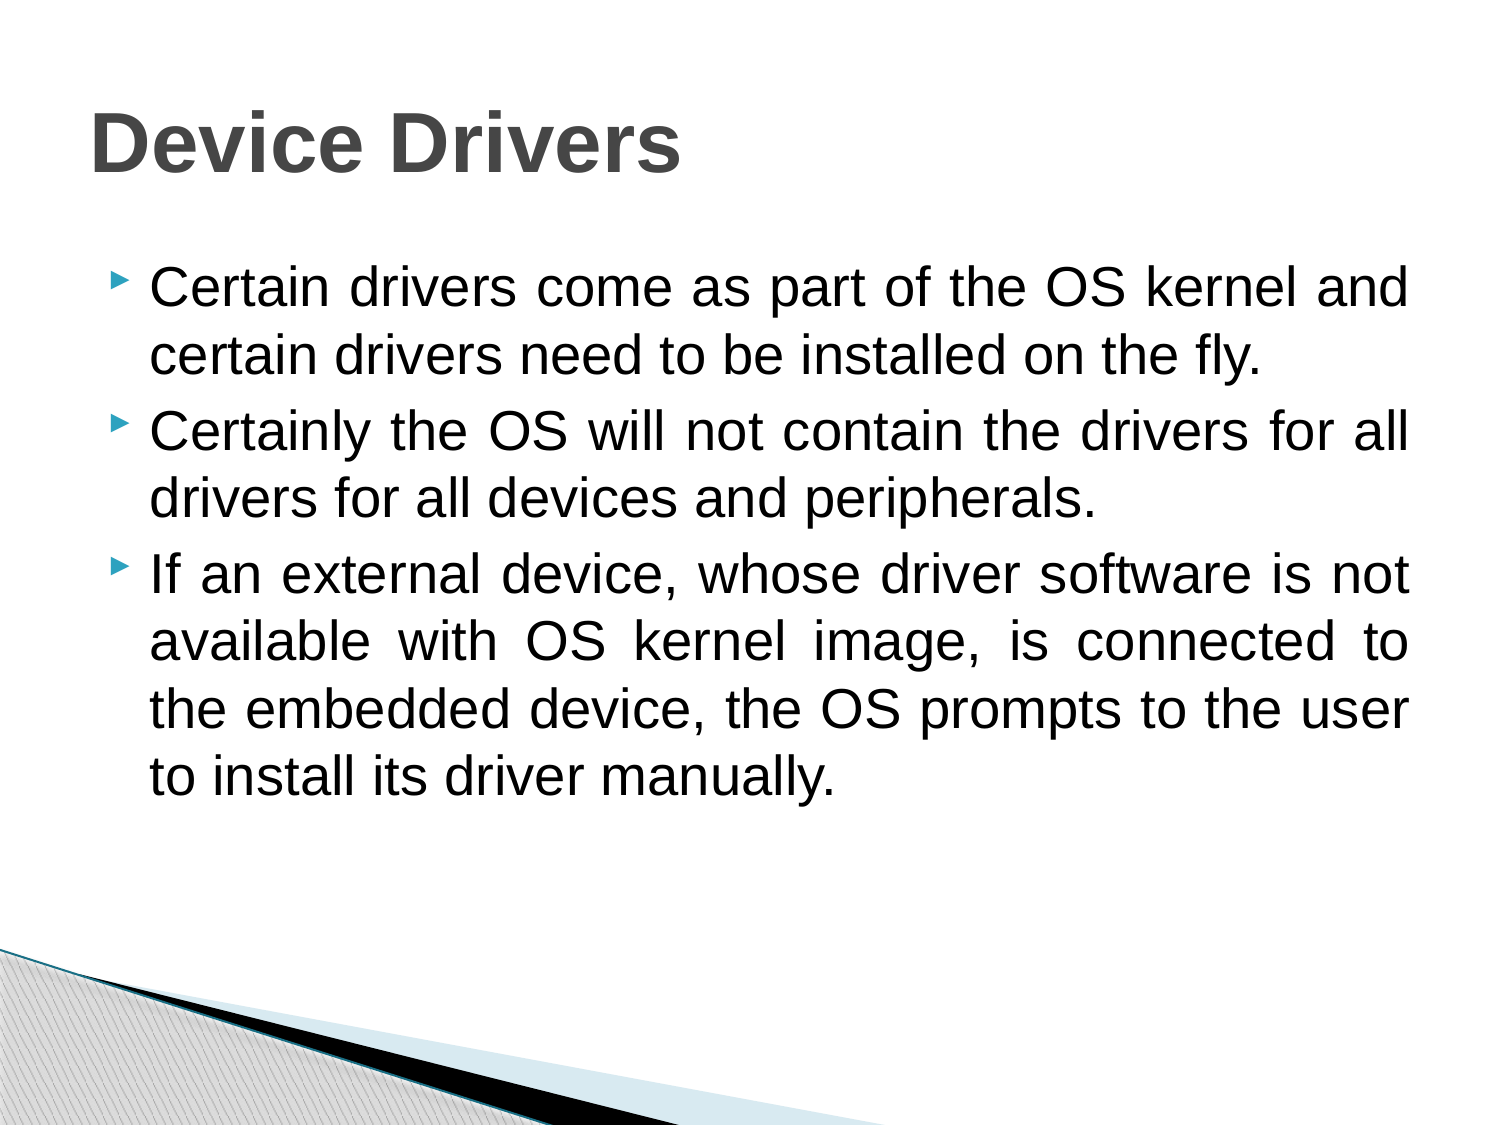

# Device Drivers
Certain drivers come as part of the OS kernel and certain drivers need to be installed on the fly.
Certainly the OS will not contain the drivers for all drivers for all devices and peripherals.
If an external device, whose driver software is not available with OS kernel image, is connected to the embedded device, the OS prompts to the user to install its driver manually.